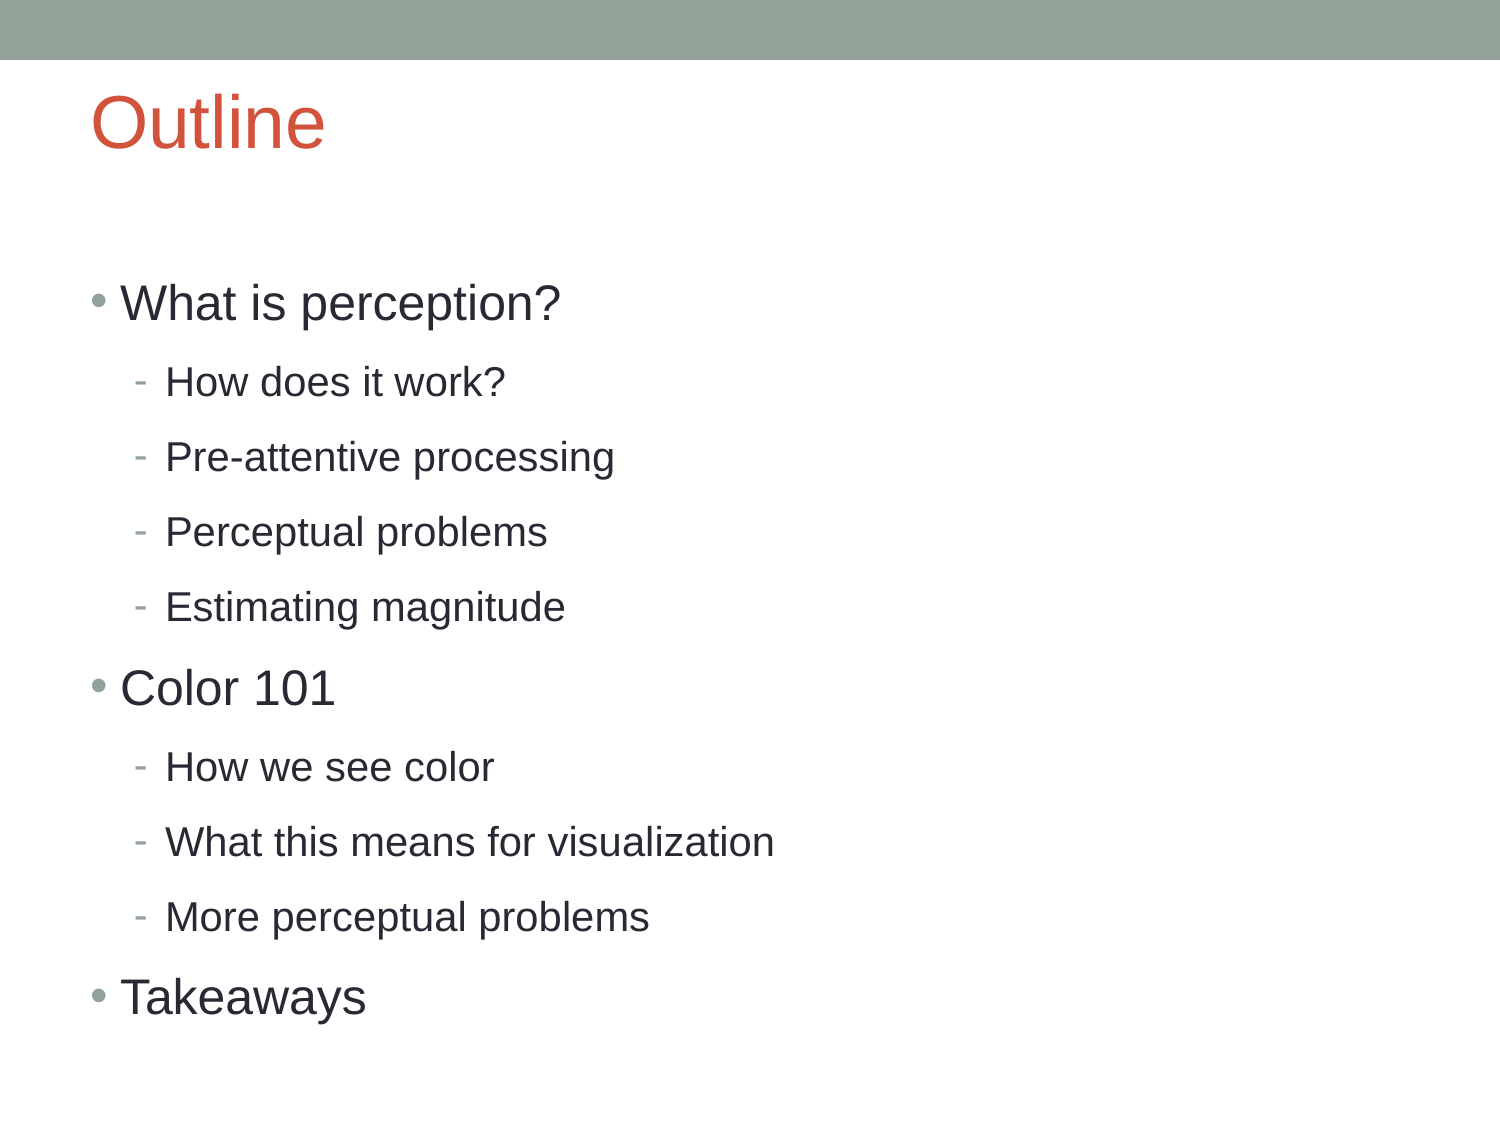

# Outline
What is perception?
How does it work?
Pre-attentive processing
Perceptual problems
Estimating magnitude
Color 101
How we see color
What this means for visualization
More perceptual problems
Takeaways